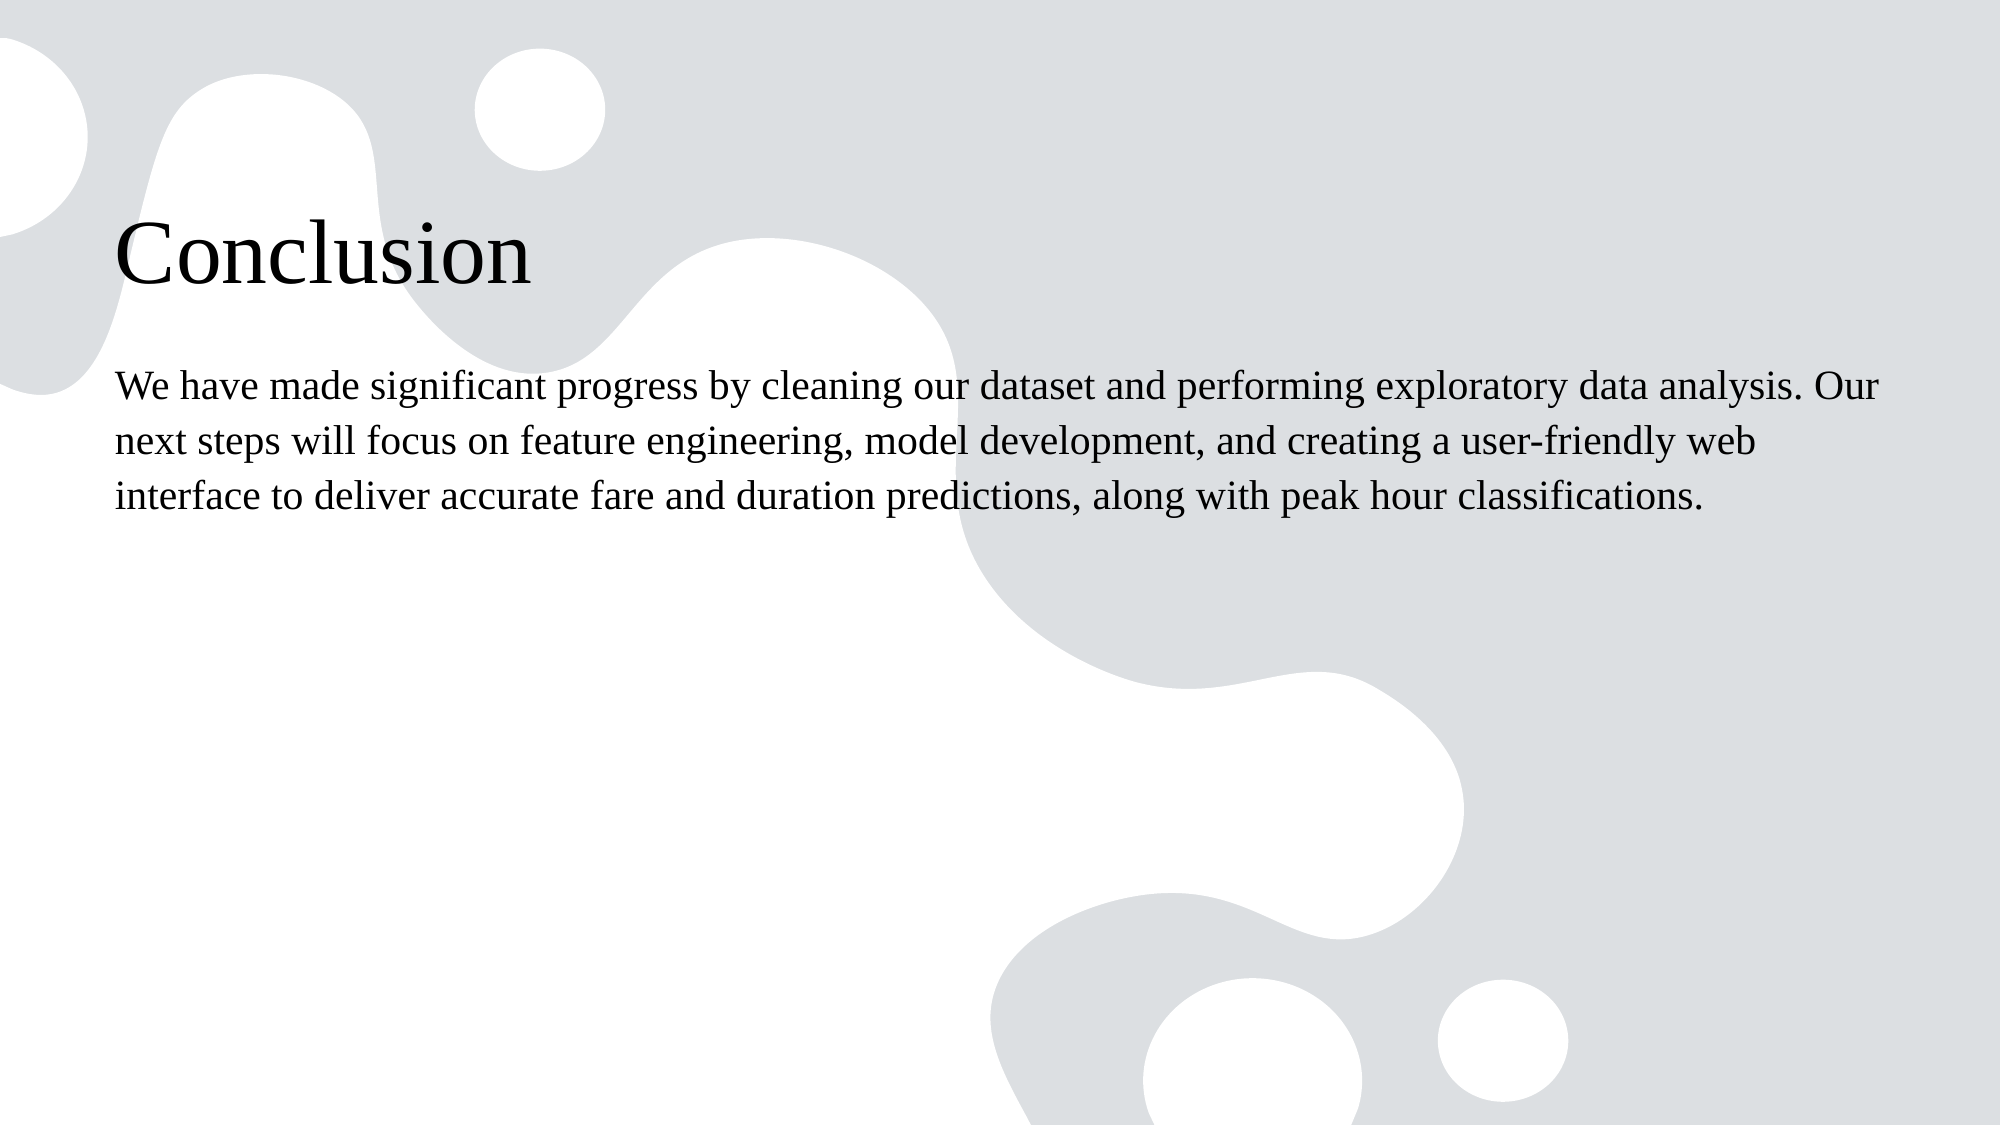

# Conclusion
We have made significant progress by cleaning our dataset and performing exploratory data analysis. Our next steps will focus on feature engineering, model development, and creating a user-friendly web interface to deliver accurate fare and duration predictions, along with peak hour classifications.